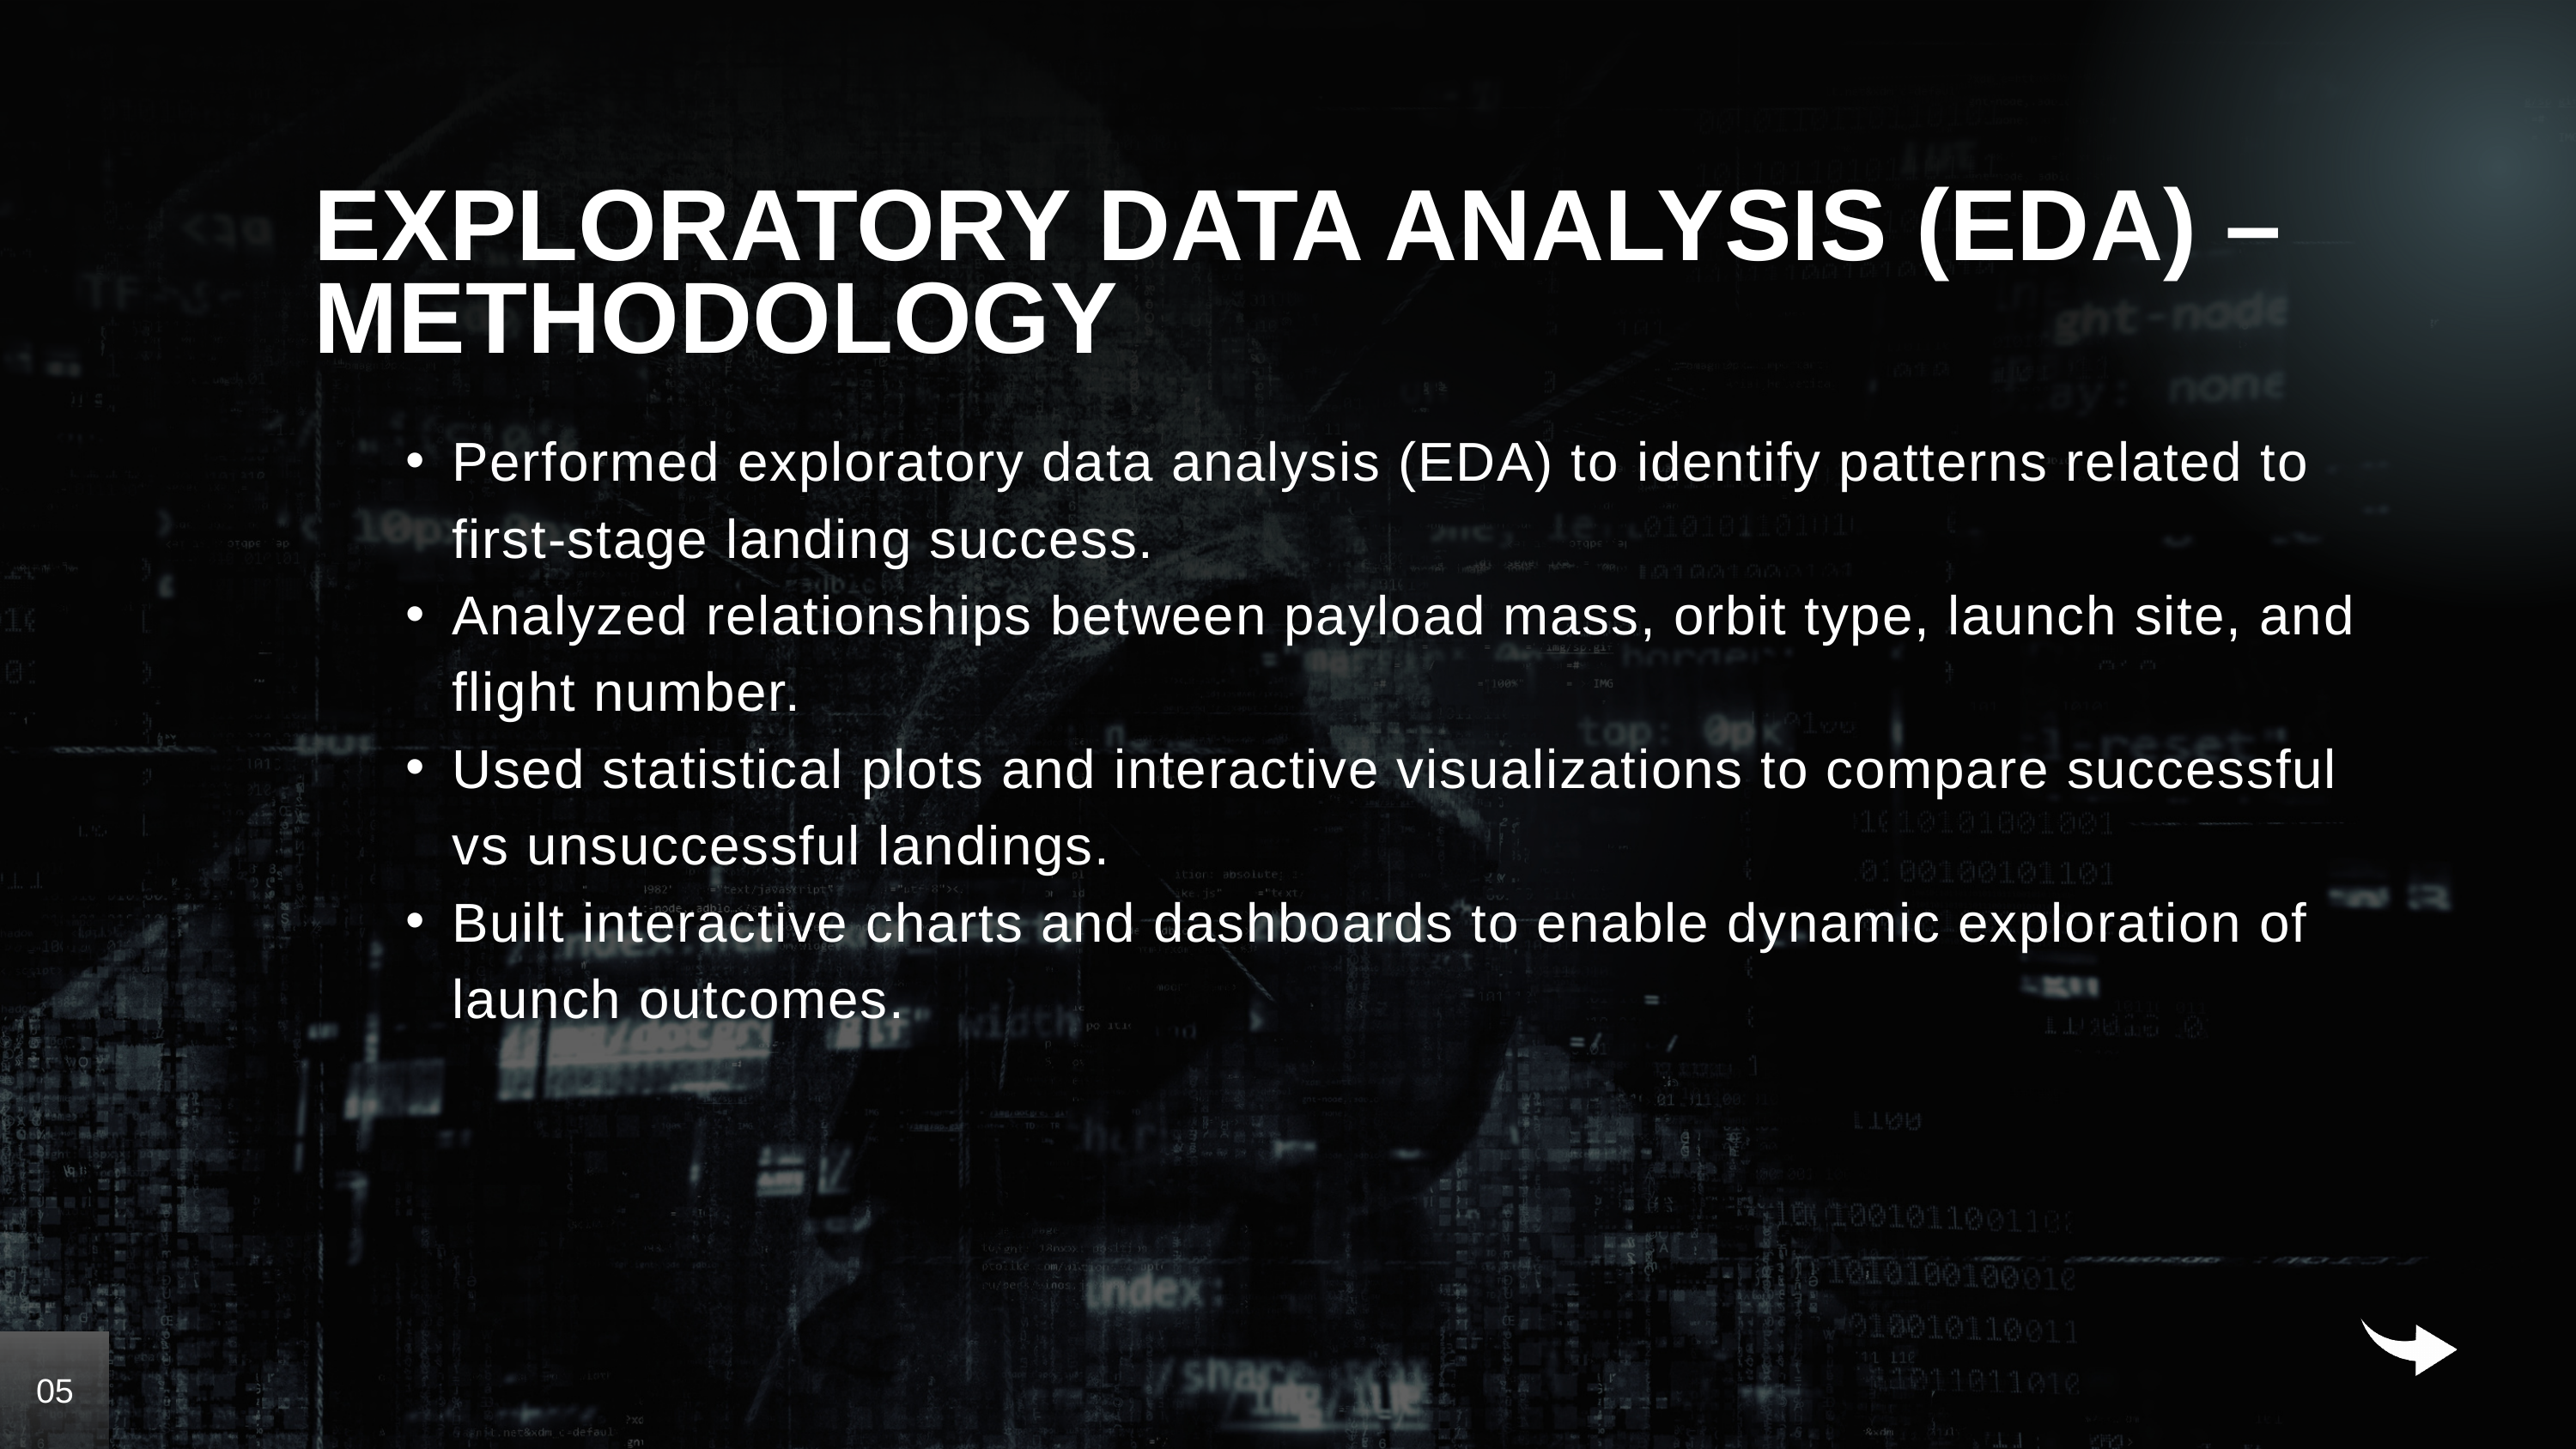

EXPLORATORY DATA ANALYSIS (EDA) – METHODOLOGY
Performed exploratory data analysis (EDA) to identify patterns related to first-stage landing success.
Analyzed relationships between payload mass, orbit type, launch site, and flight number.
Used statistical plots and interactive visualizations to compare successful vs unsuccessful landings.
Built interactive charts and dashboards to enable dynamic exploration of launch outcomes.

05